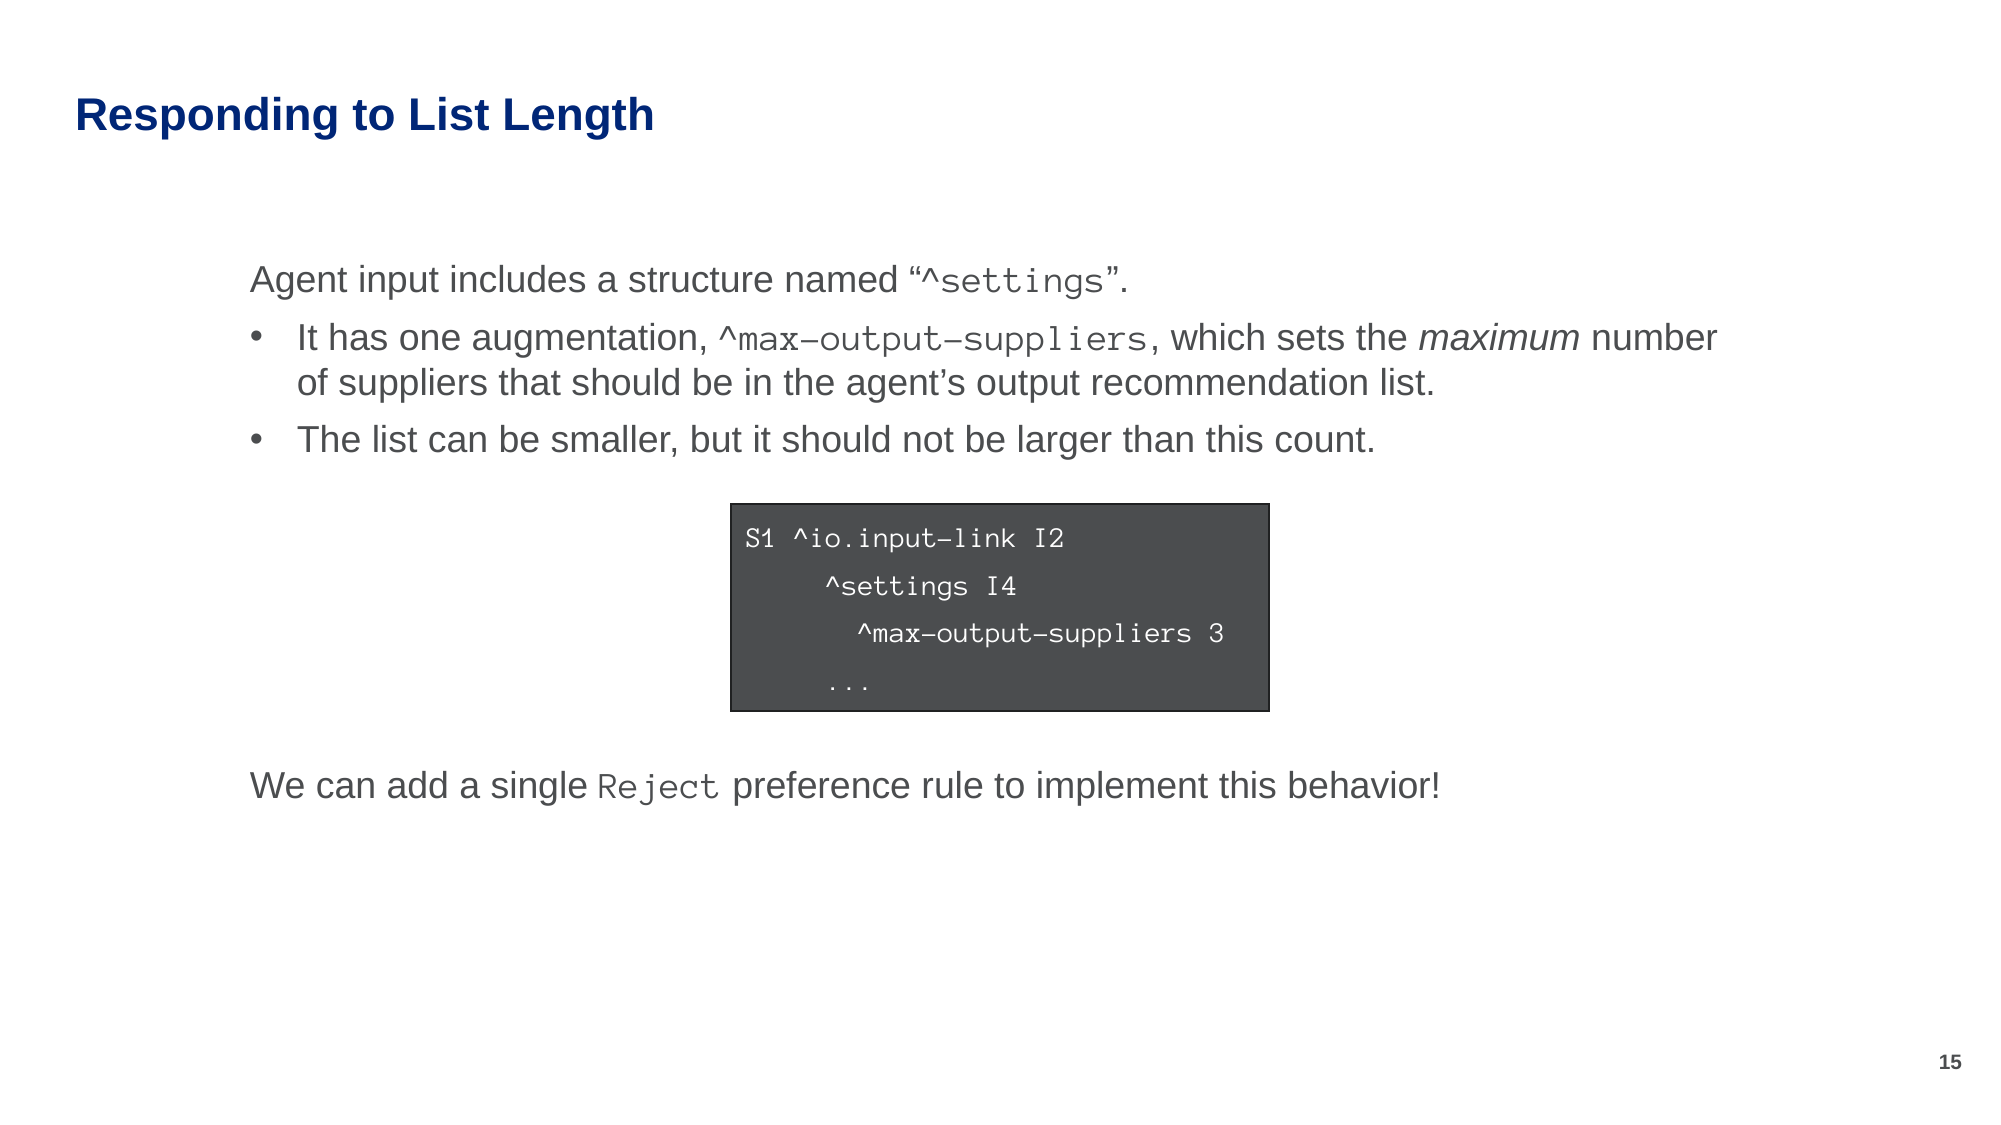

# Responding to List Length
Agent input includes a structure named “^settings”.
It has one augmentation, ^max-output-suppliers, which sets the maximum number of suppliers that should be in the agent’s output recommendation list.
The list can be smaller, but it should not be larger than this count.

We can add a single Reject preference rule to implement this behavior!

S1 ^io.input-link I2
     ^settings I4
       ^max-output-suppliers 3
     ...